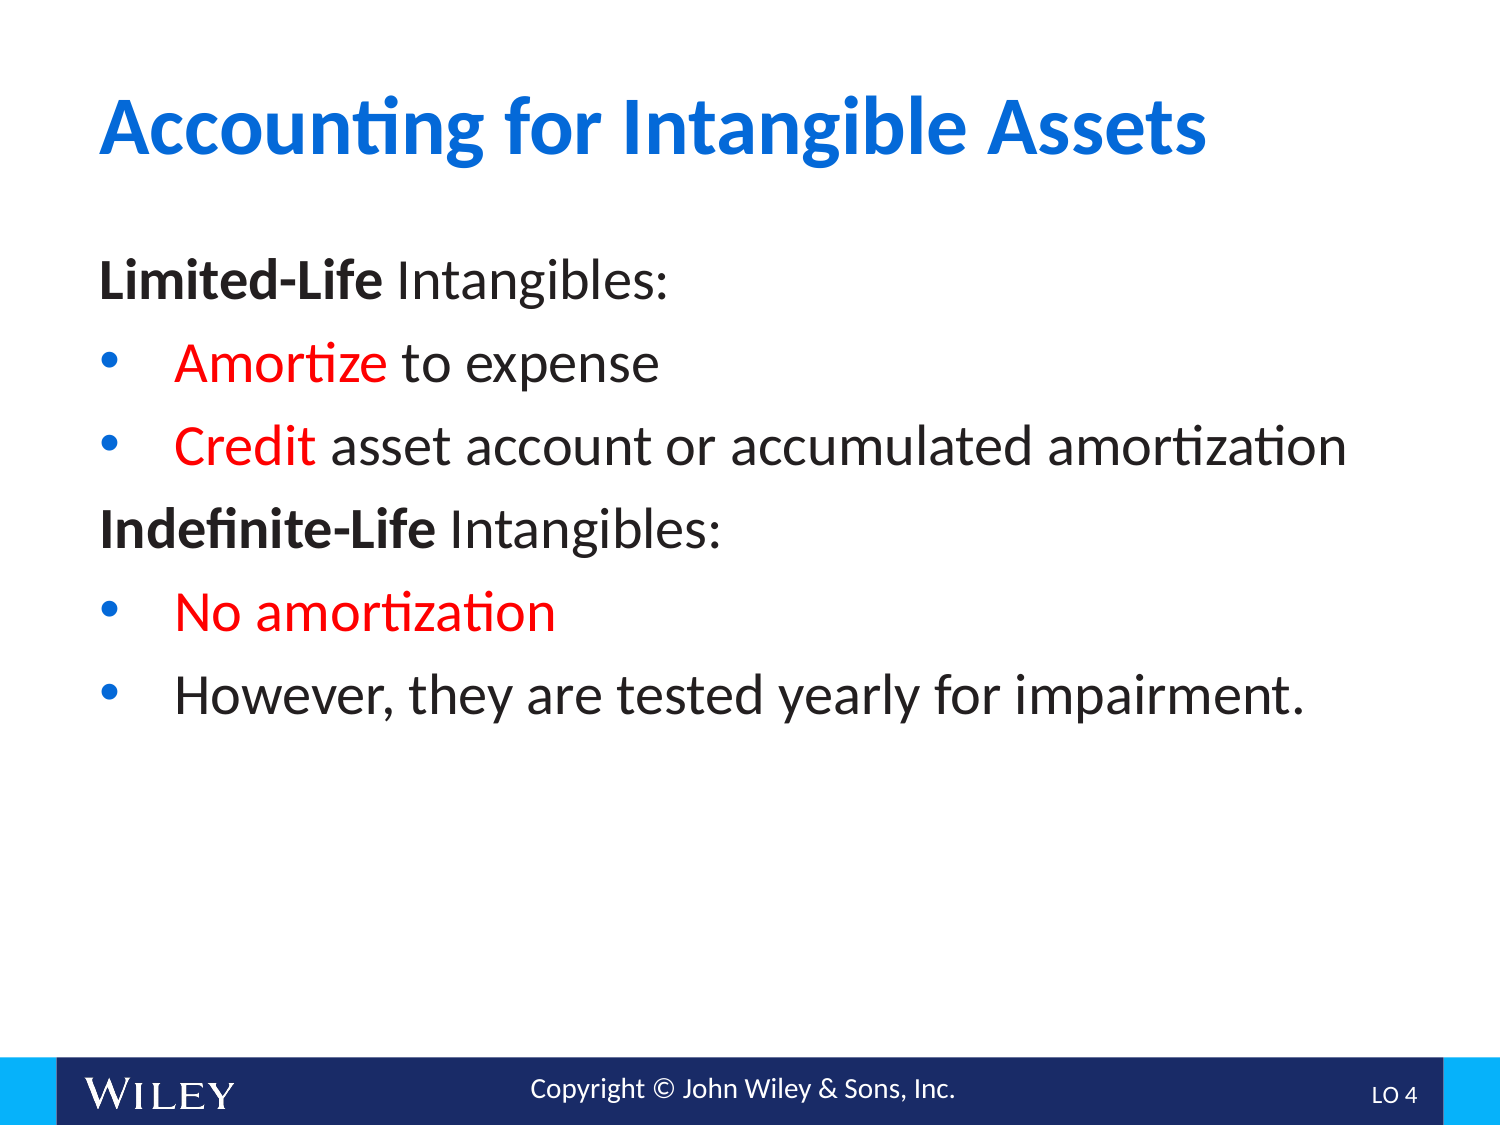

# Accounting for Intangible Assets
Limited-Life Intangibles:
Amortize to expense
Credit asset account or accumulated amortization
Indefinite-Life Intangibles:
No amortization
However, they are tested yearly for impairment.
L O 4